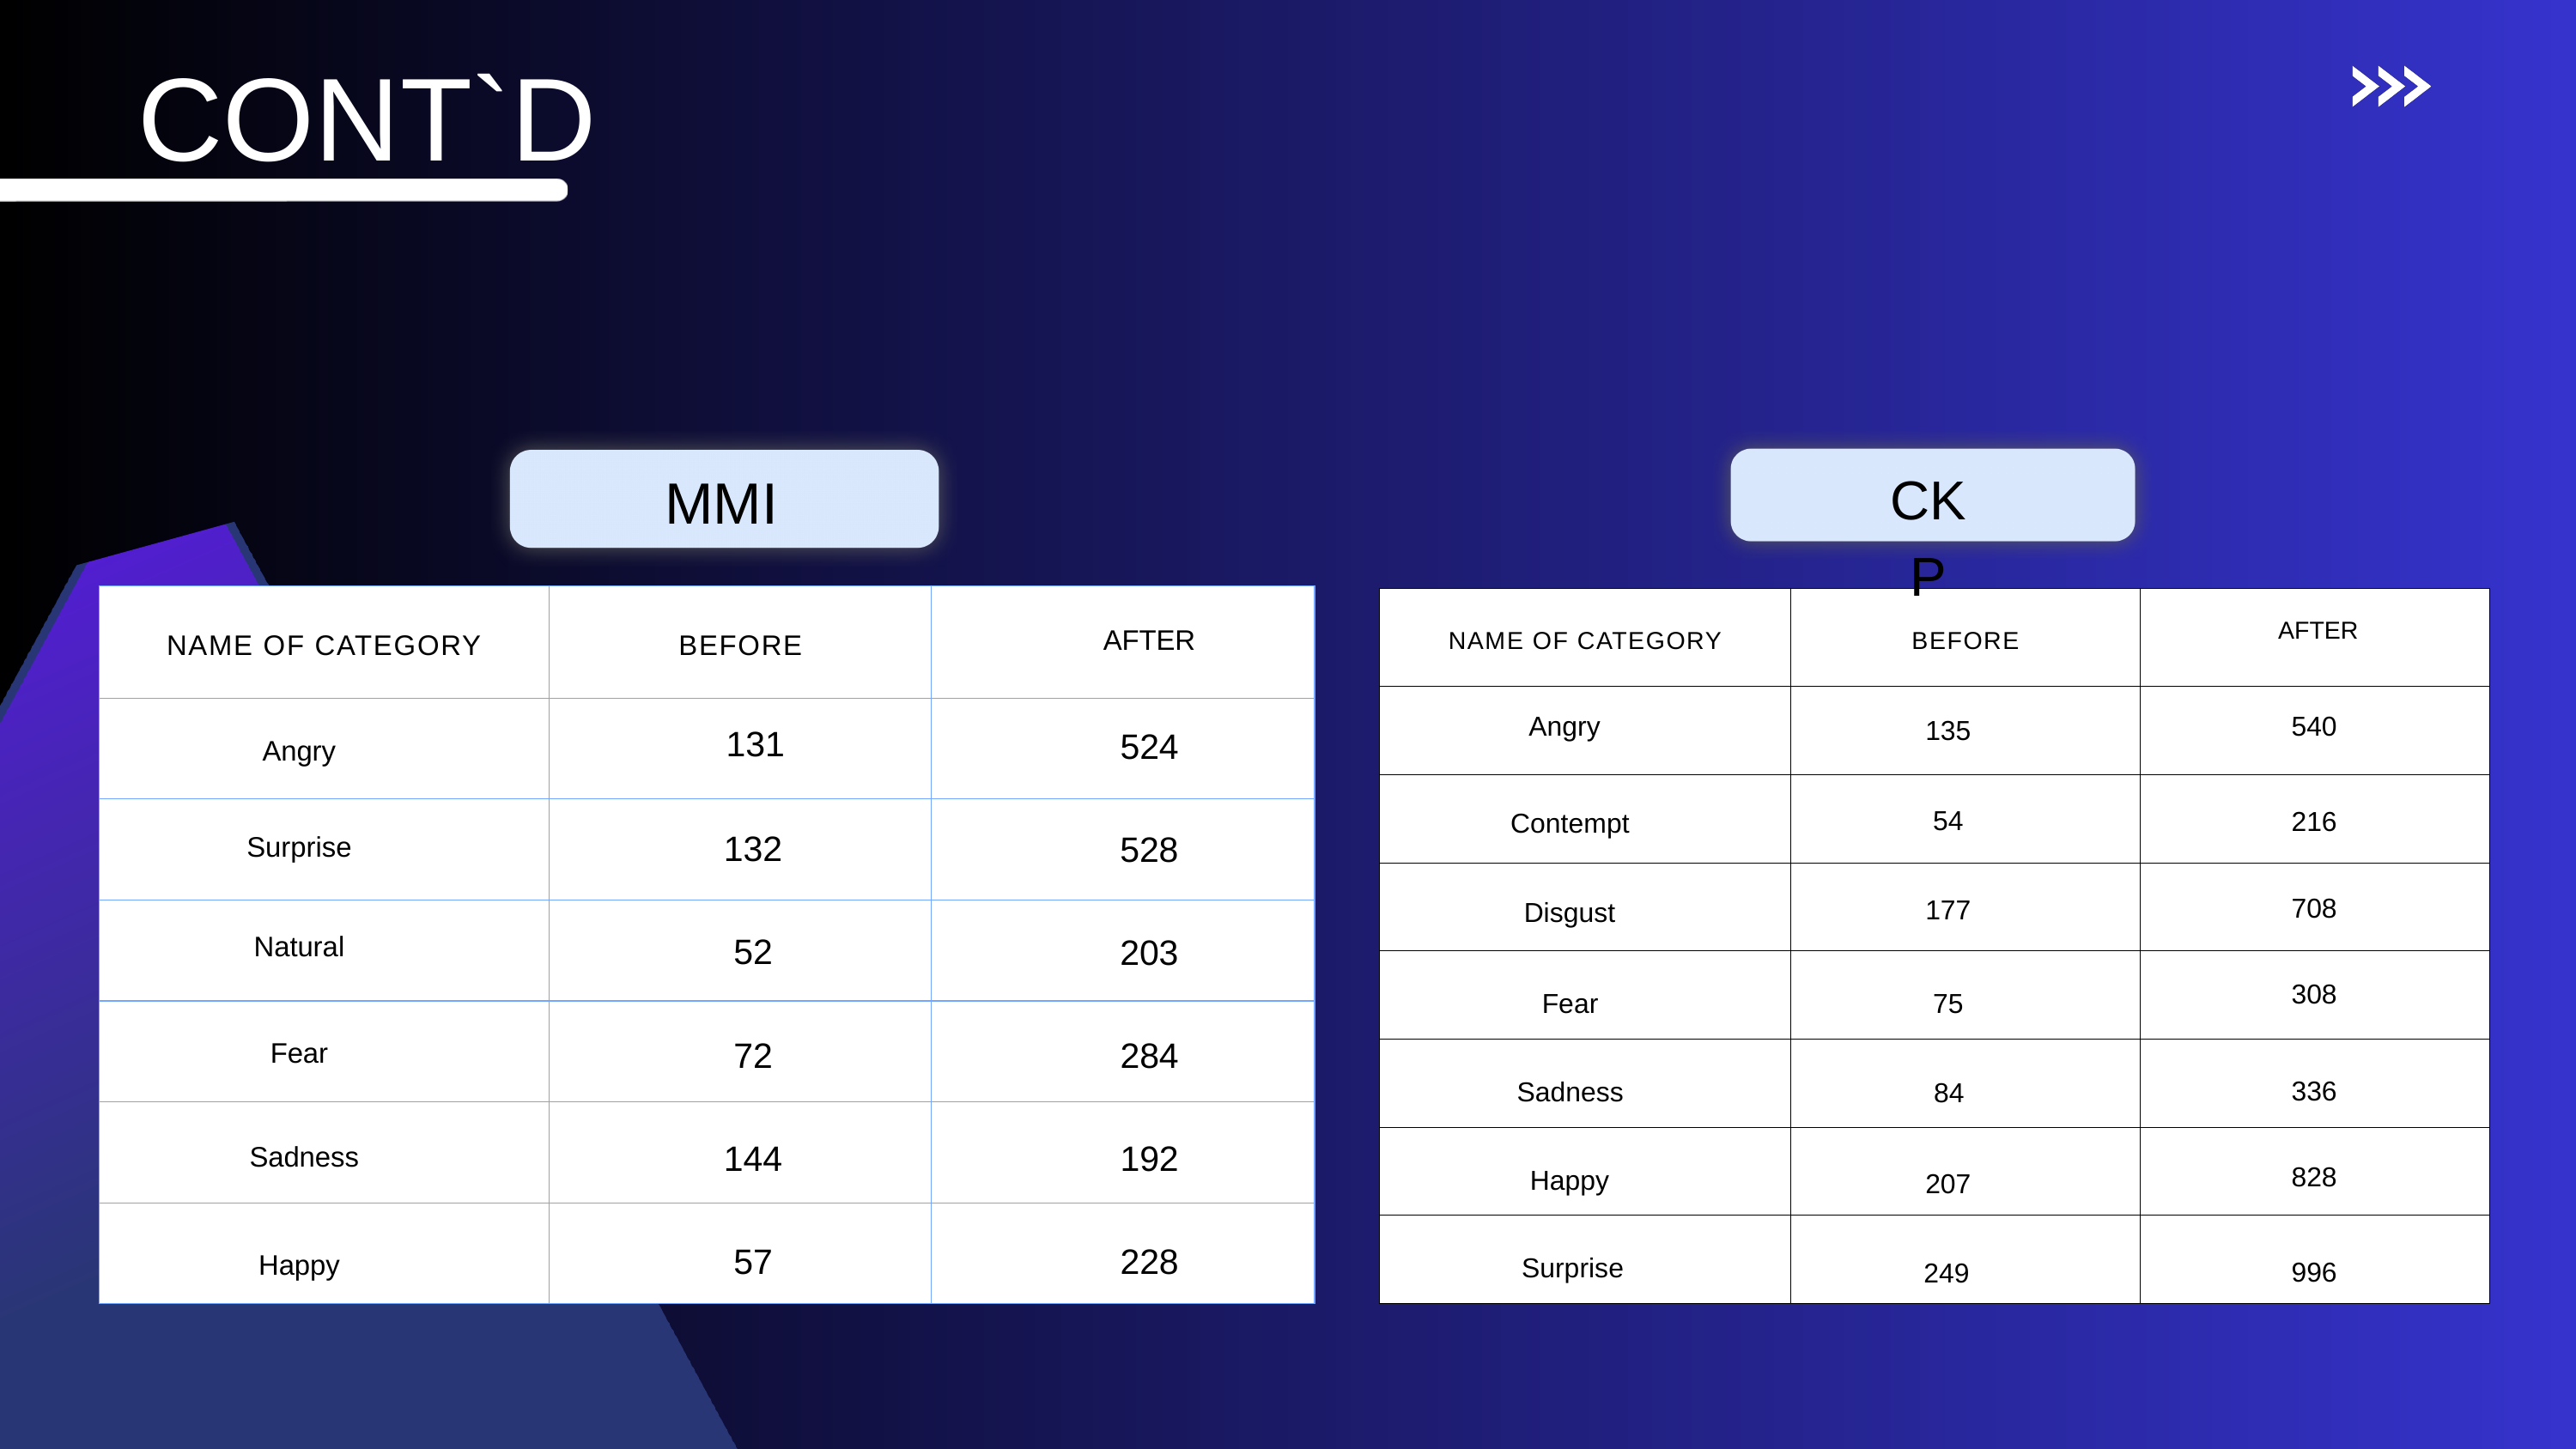

CONT`D

CKP
MMI

| NAME OF CATEGORY | BEFORE |  |
| --- | --- | --- |
|  |  |  |
|  |  |  |
|  |  |  |
|  |  |  |
|  |  |  |
|  |  |  |
| NAME OF CATEGORY | BEFORE |  |
| --- | --- | --- |
|  |  |  |
|  |  |  |
|  |  |  |
|  |  |  |
|  |  |  |
|  |  |  |
|  |  |  |
AFTER
AFTER
Angry
540
135
131
524
Angry
54
216
Contempt
132
528
Surprise
708
177
Disgust
52
Natural
203
308
Fear
75
72
284
Fear
336
Sadness
84
144
192
Sadness
828
Happy
207
57
228
Happy
Surprise
996
249